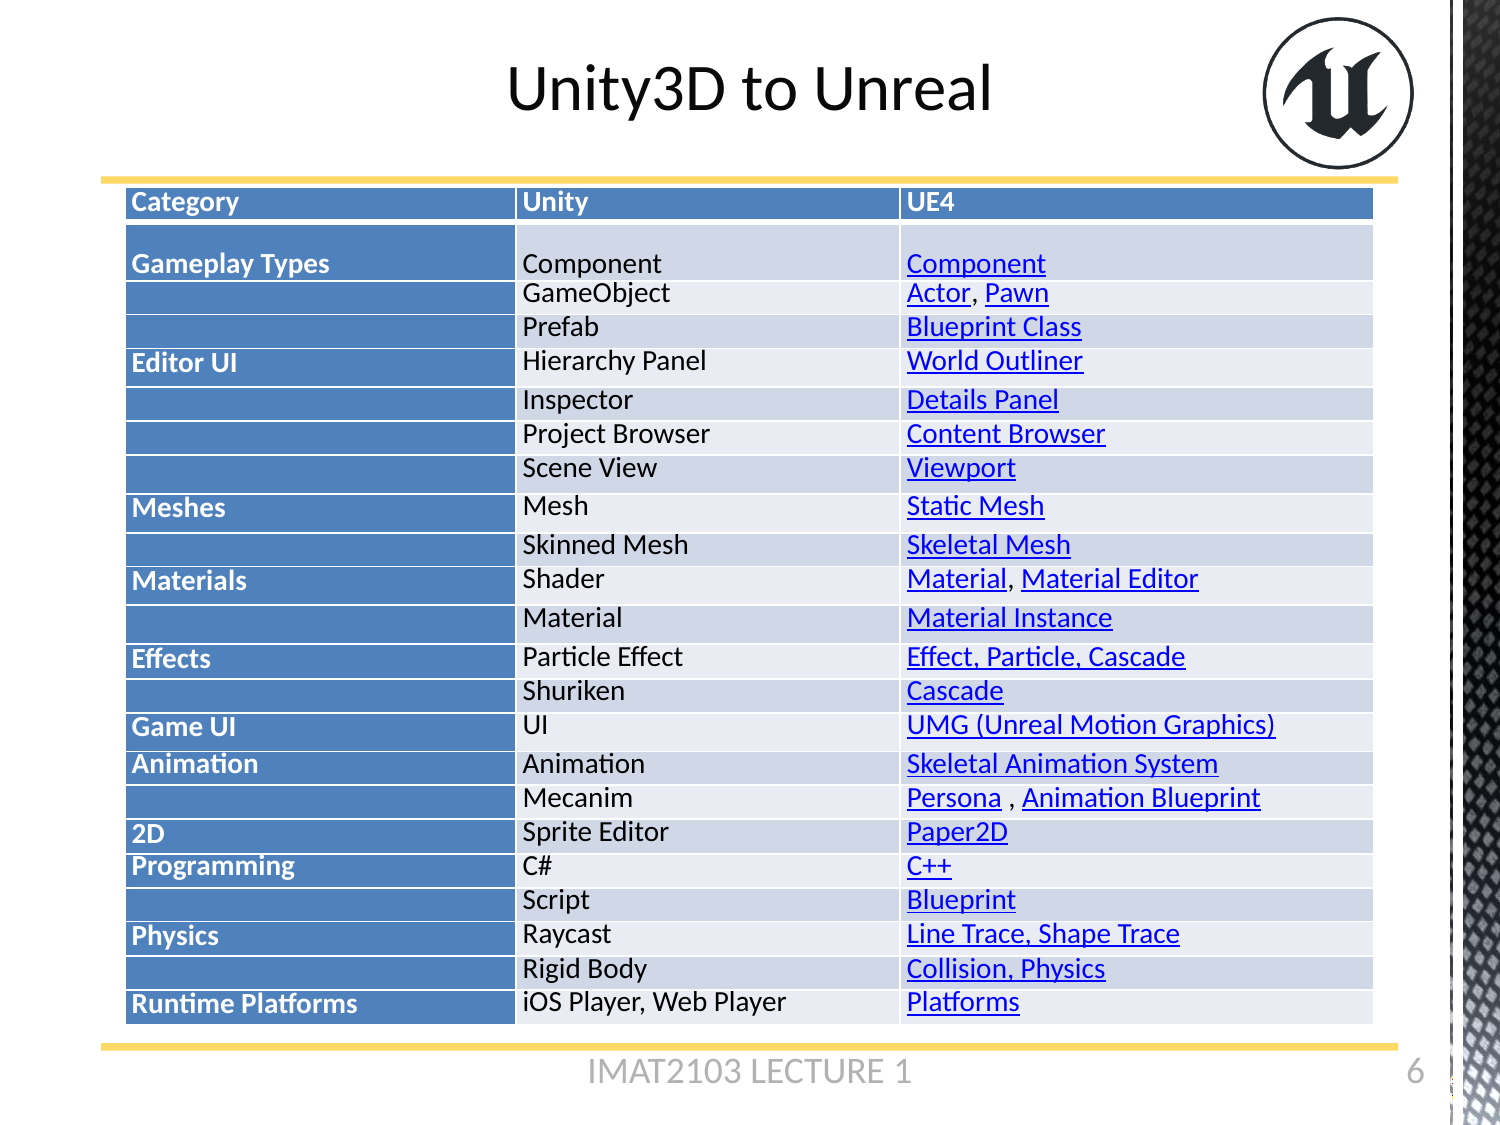

# Unity3D to Unreal
| Category | Unity | UE4 |
| --- | --- | --- |
| Gameplay Types | Component | Component |
|  | GameObject | Actor, Pawn |
|  | Prefab | Blueprint Class |
| Editor UI | Hierarchy Panel | World Outliner |
|  | Inspector | Details Panel |
|  | Project Browser | Content Browser |
|  | Scene View | Viewport |
| Meshes | Mesh | Static Mesh |
|  | Skinned Mesh | Skeletal Mesh |
| Materials | Shader | Material, Material Editor |
|  | Material | Material Instance |
| Effects | Particle Effect | Effect, Particle, Cascade |
|  | Shuriken | Cascade |
| Game UI | UI | UMG (Unreal Motion Graphics) |
| Animation | Animation | Skeletal Animation System |
|  | Mecanim | Persona , Animation Blueprint |
| 2D | Sprite Editor | Paper2D |
| Programming | C# | C++ |
|  | Script | Blueprint |
| Physics | Raycast | Line Trace, Shape Trace |
|  | Rigid Body | Collision, Physics |
| Runtime Platforms | iOS Player, Web Player | Platforms |
IMAT2103 LECTURE 1
6